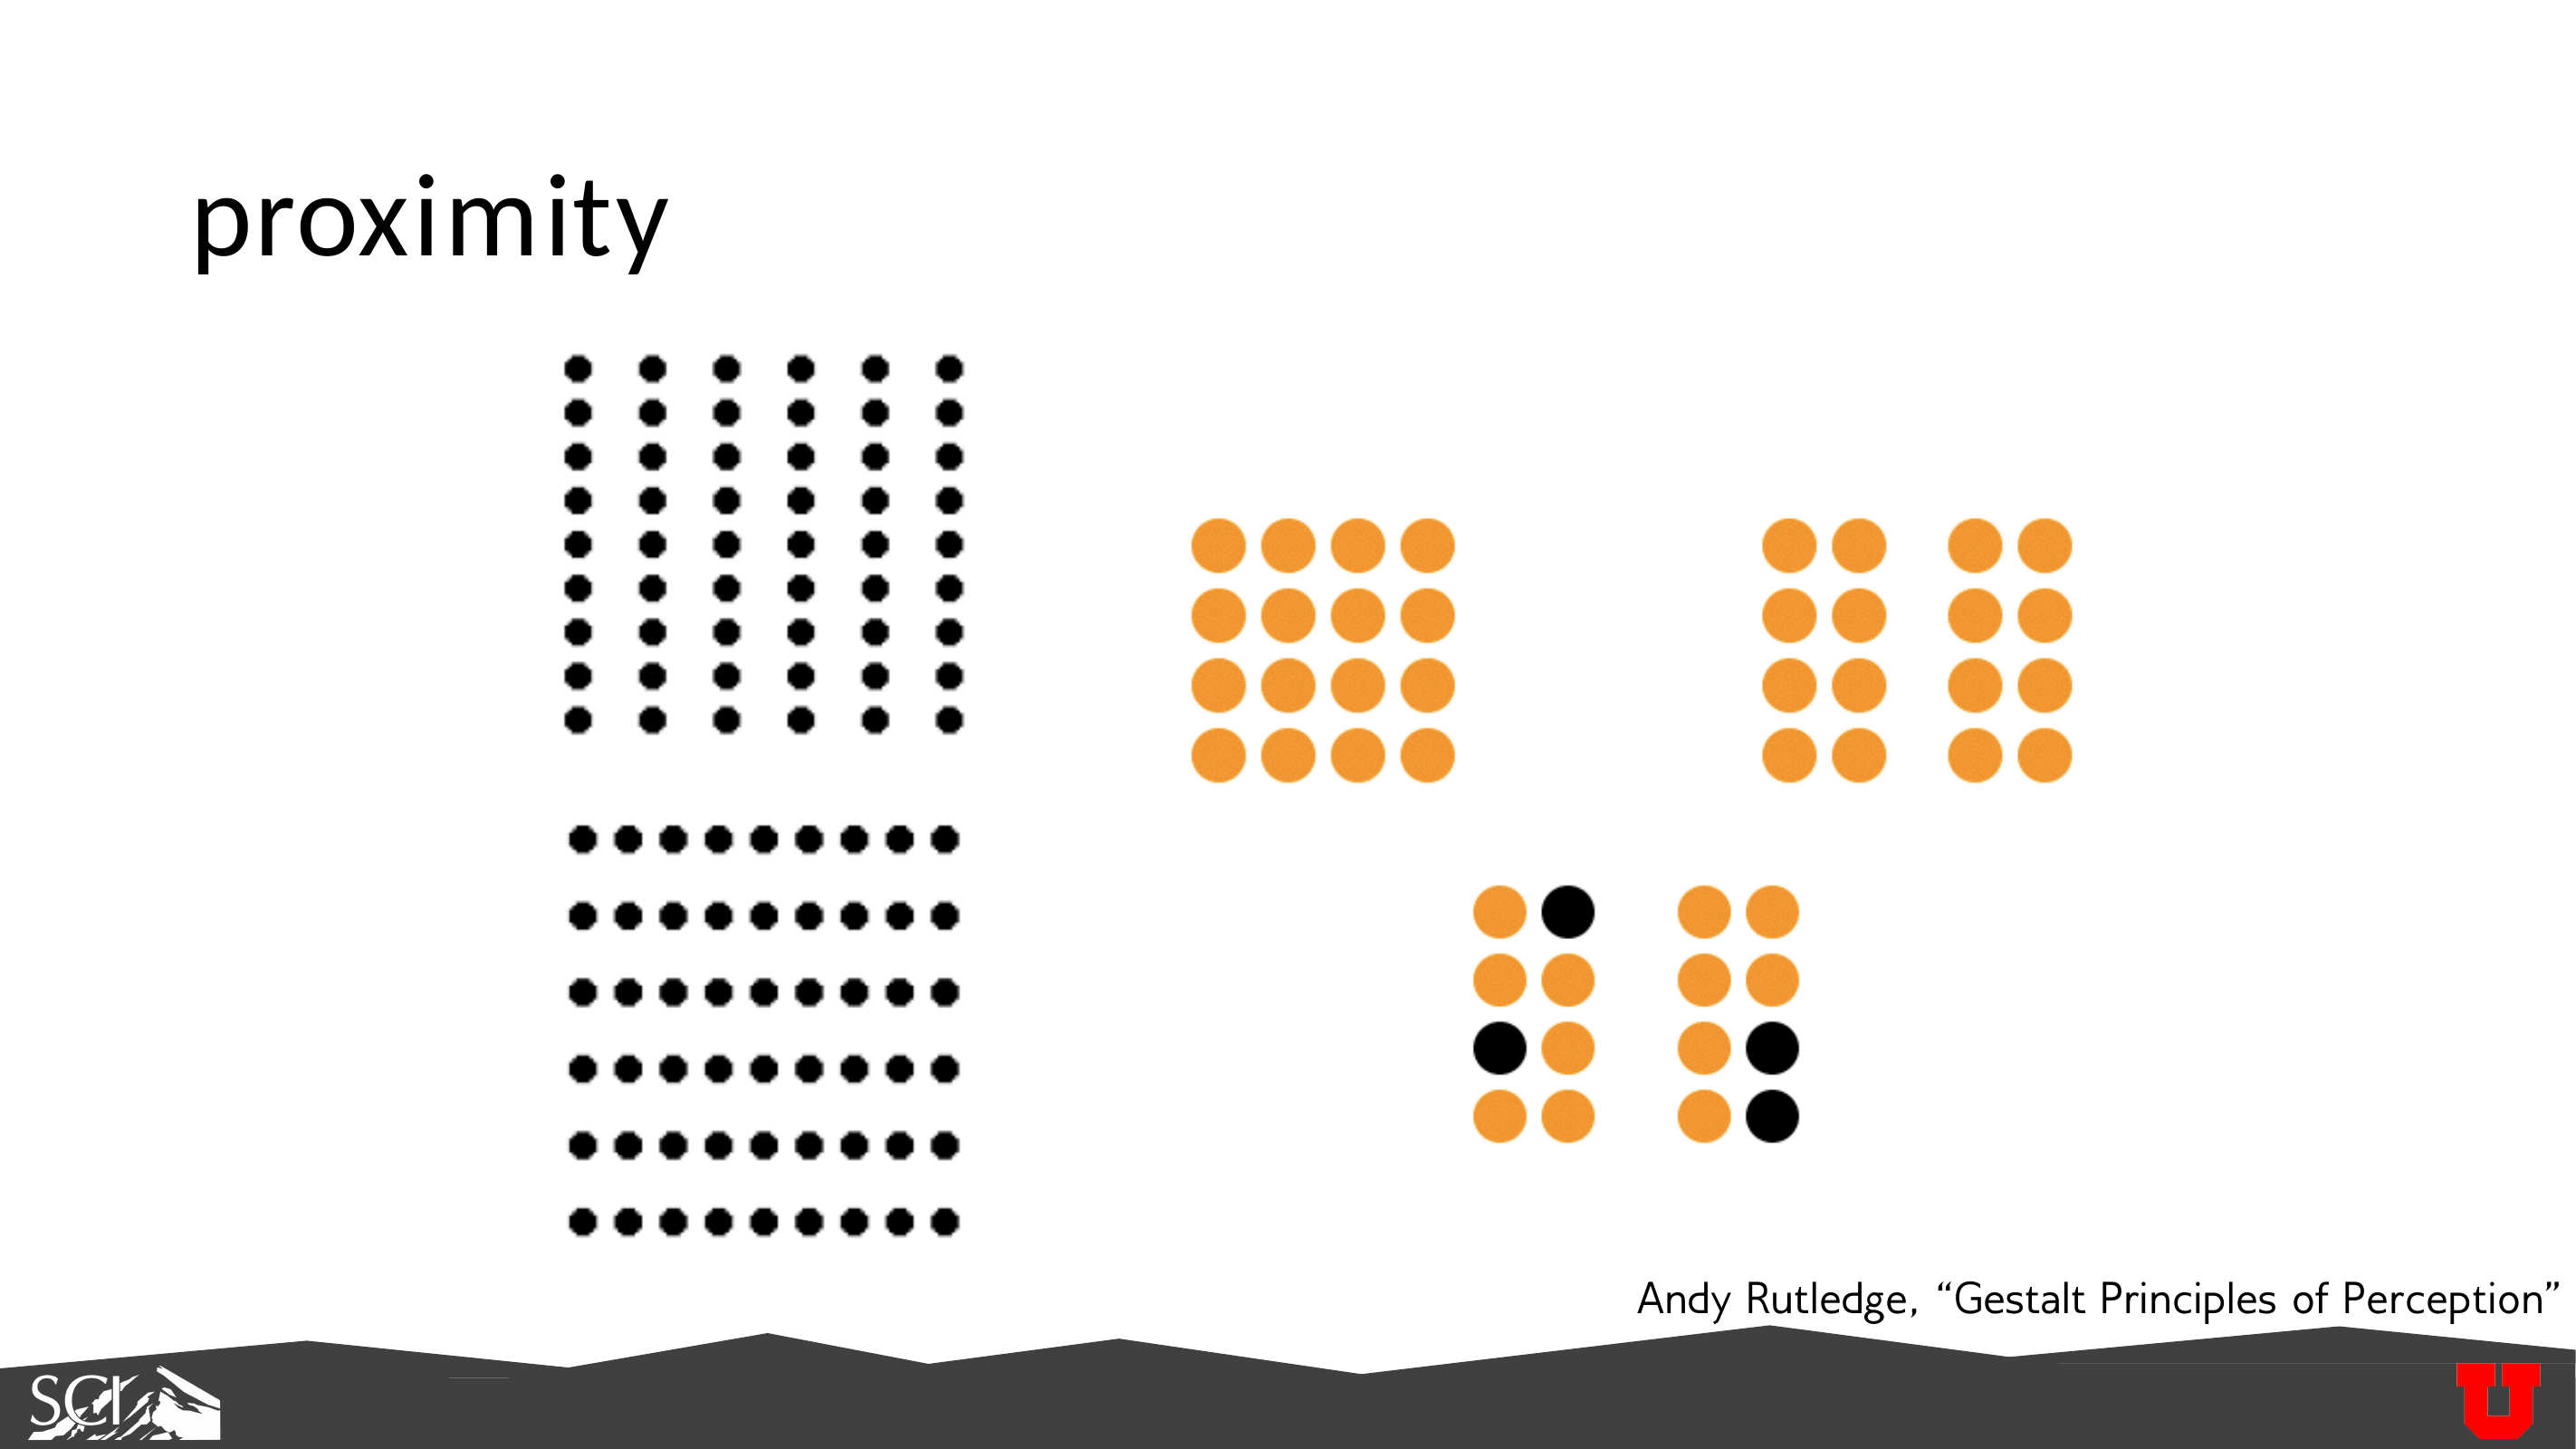

# proximity

Andy Rutledge, “Gestalt Principles of Perception”